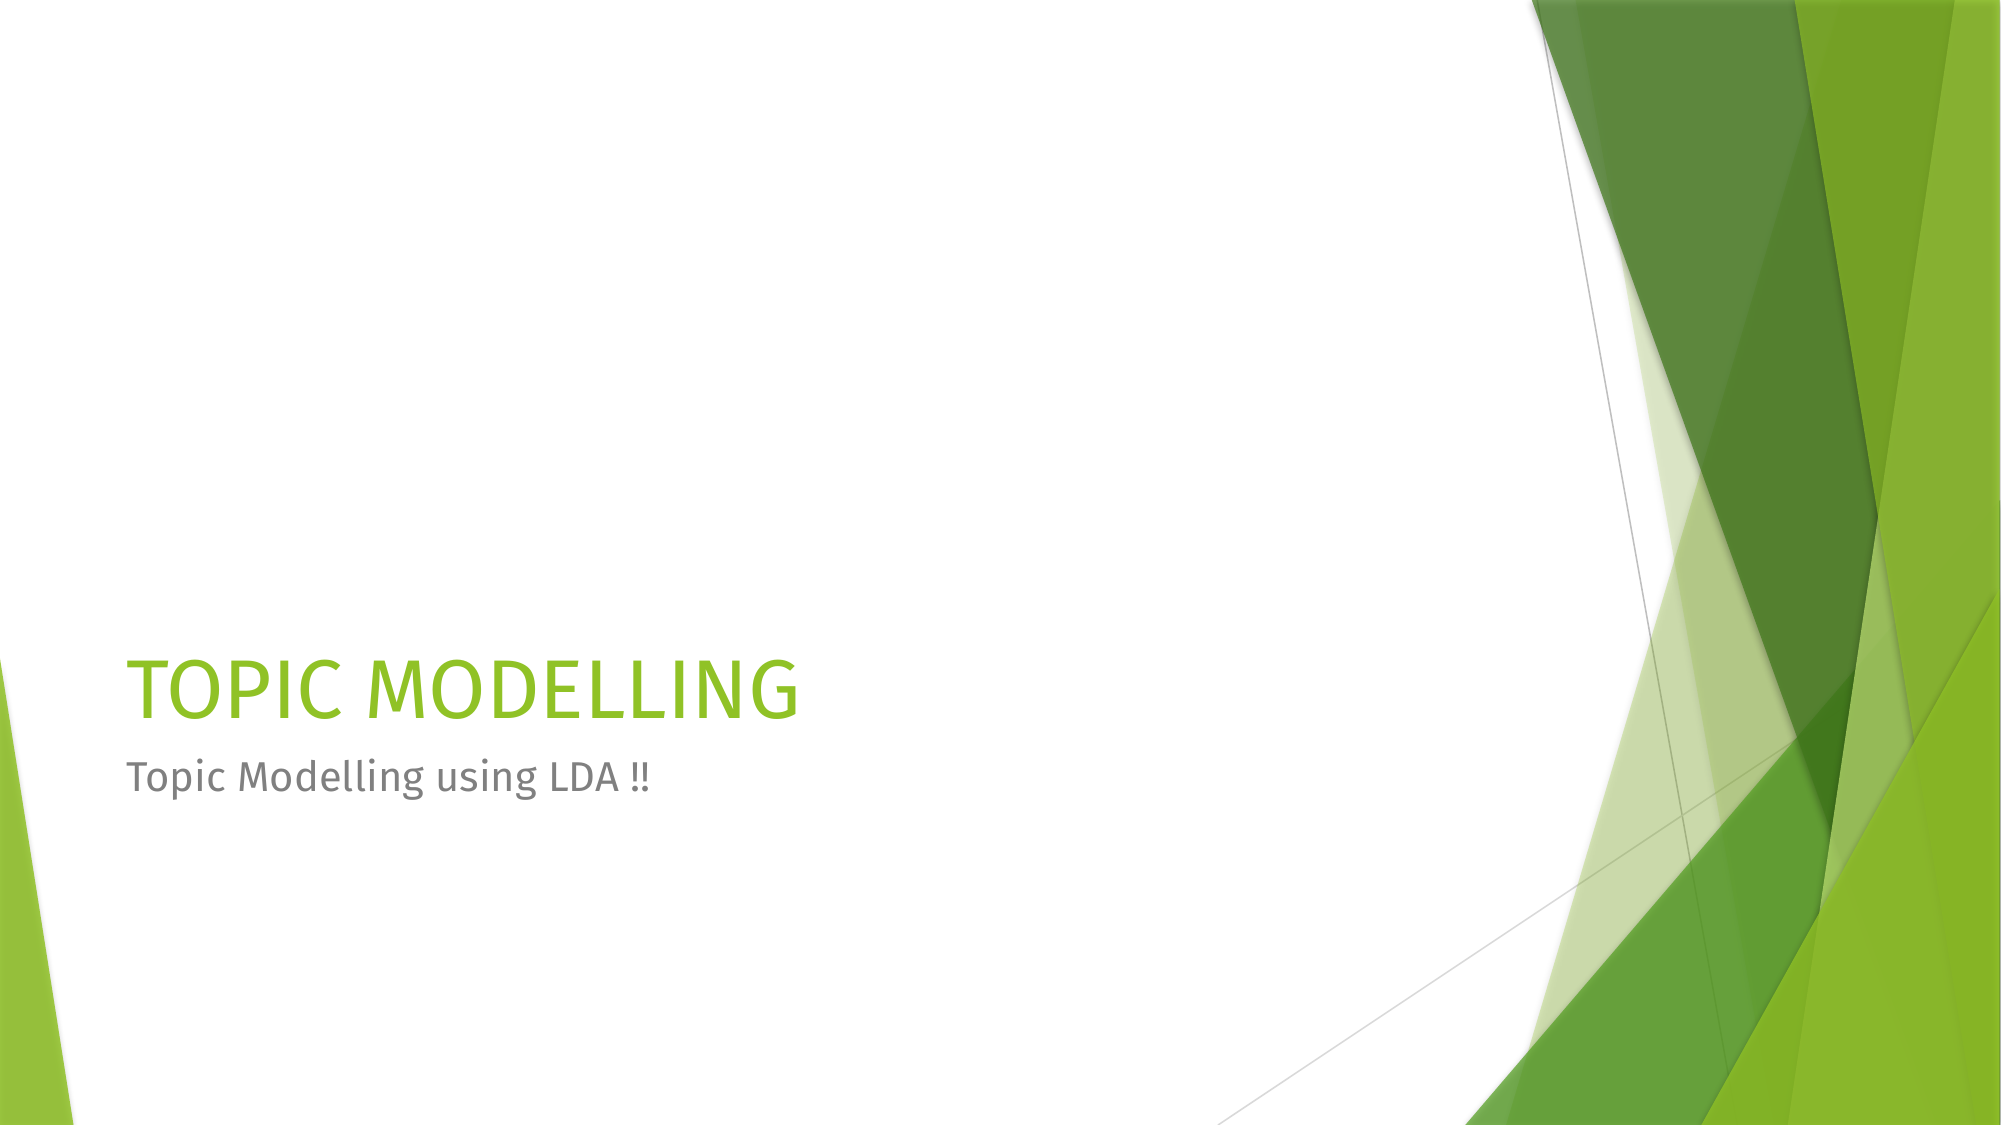

# TOPIC MODELLING
Topic Modelling using LDA !!